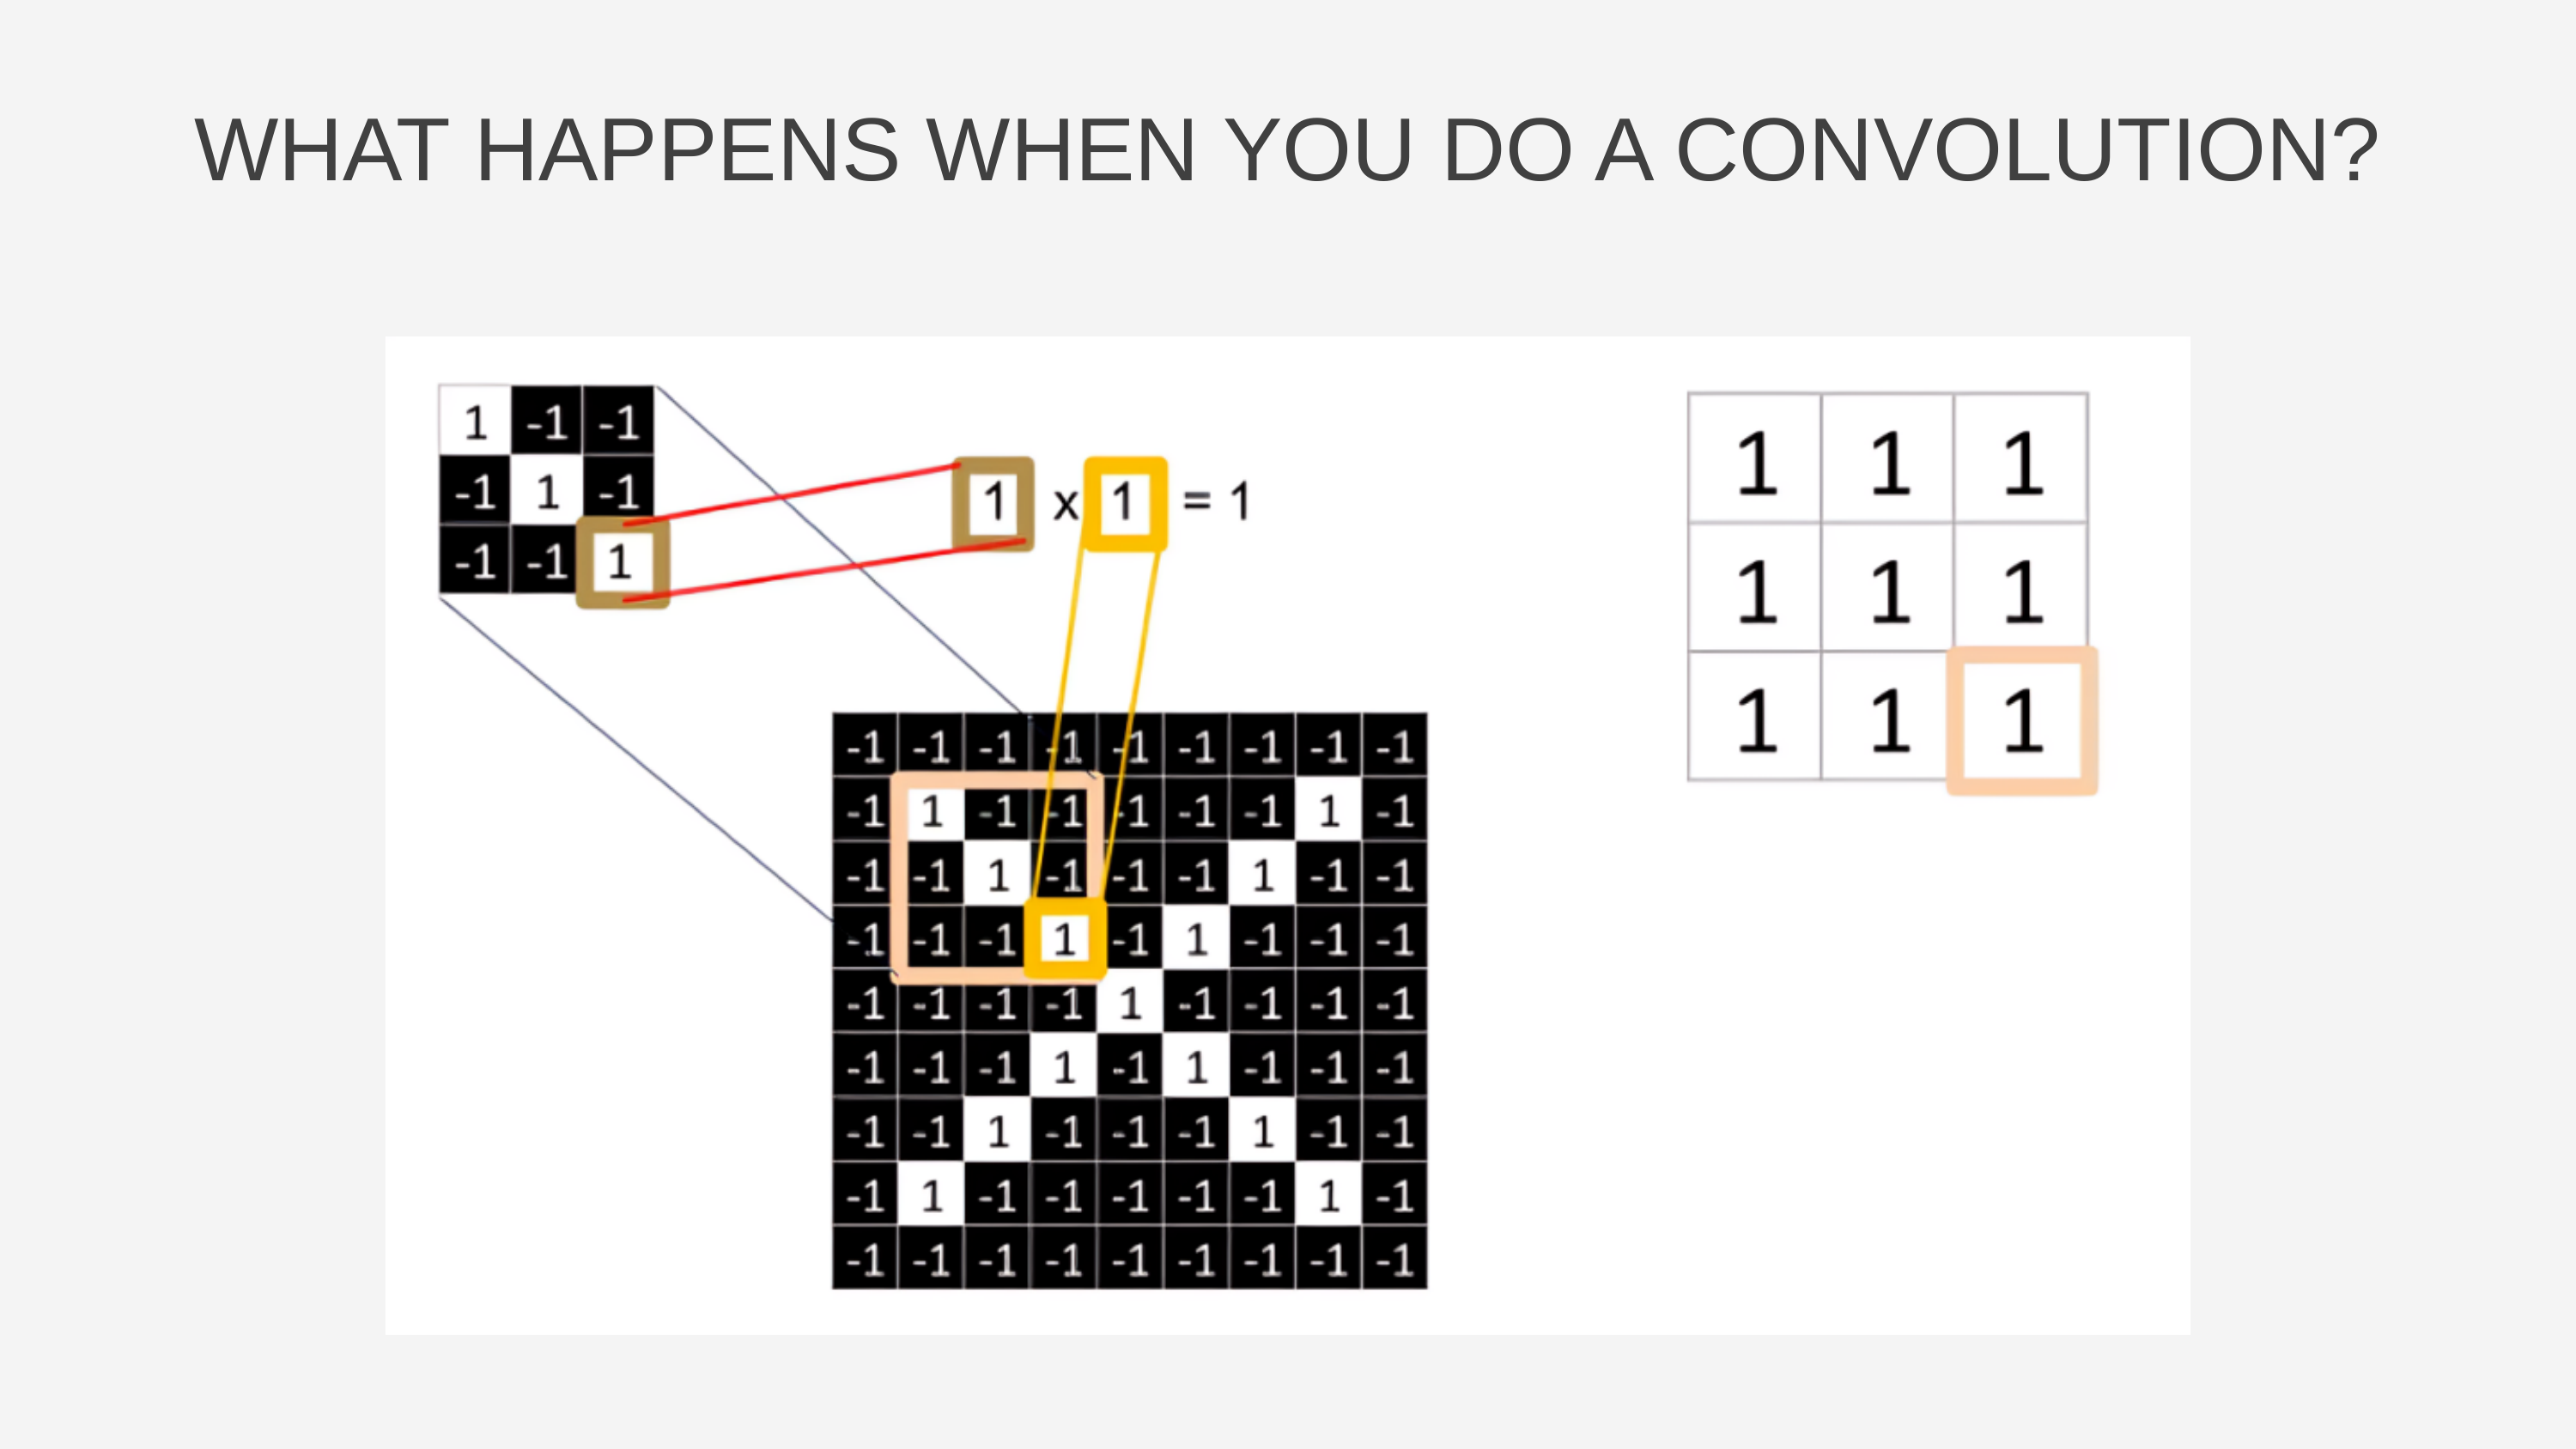

WHAT HAPPENS WHEN YOU DO A CONVOLUTION?